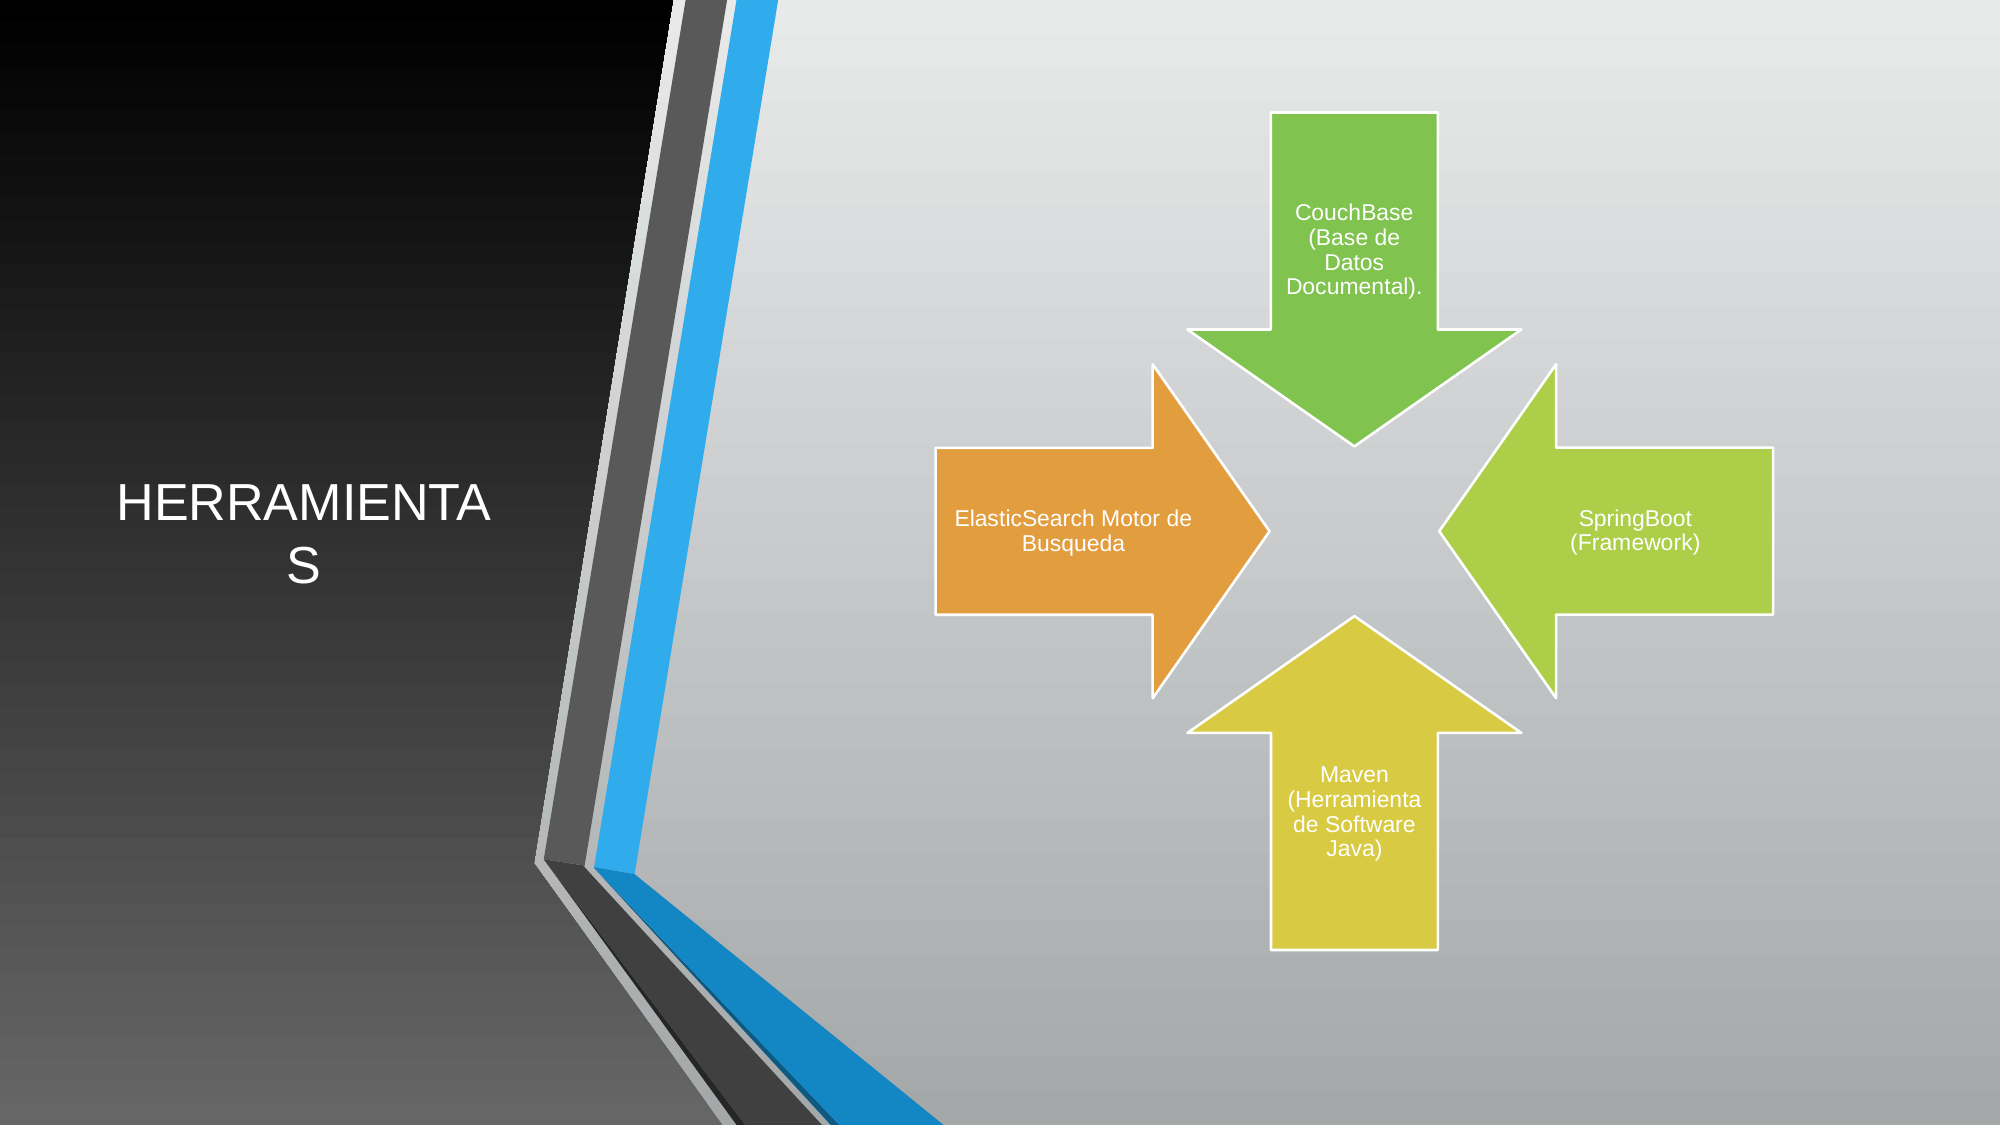

# HERRAMIENTAS
CouchBase (Base de Datos Documental).
SpringBoot (Framework)
Maven (Herramienta de Software Java)
ElasticSearch Motor de Busqueda